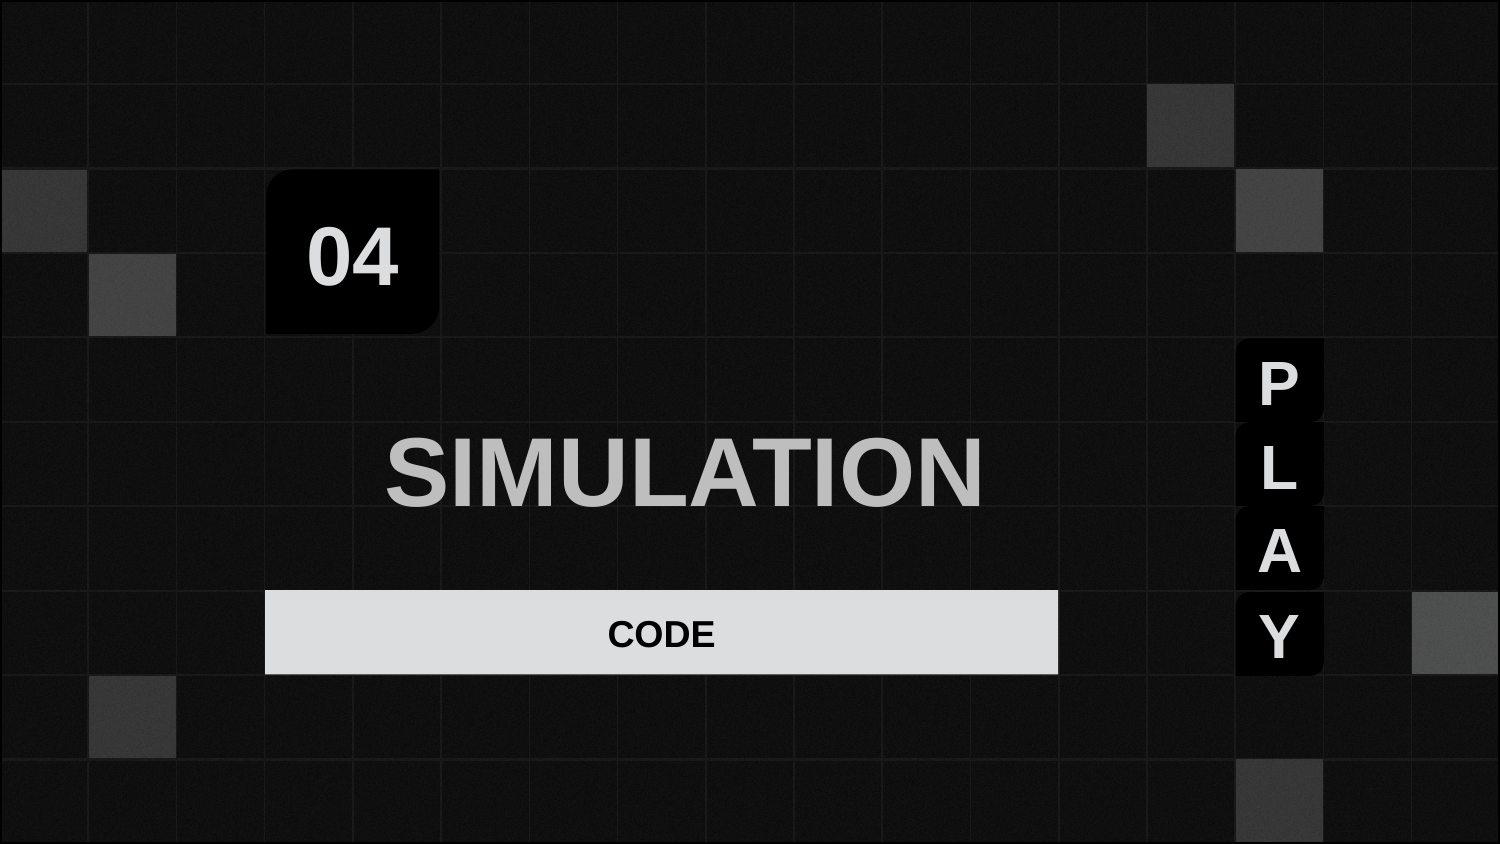

04
P
L
A
Y
# SIMULATION
CODE